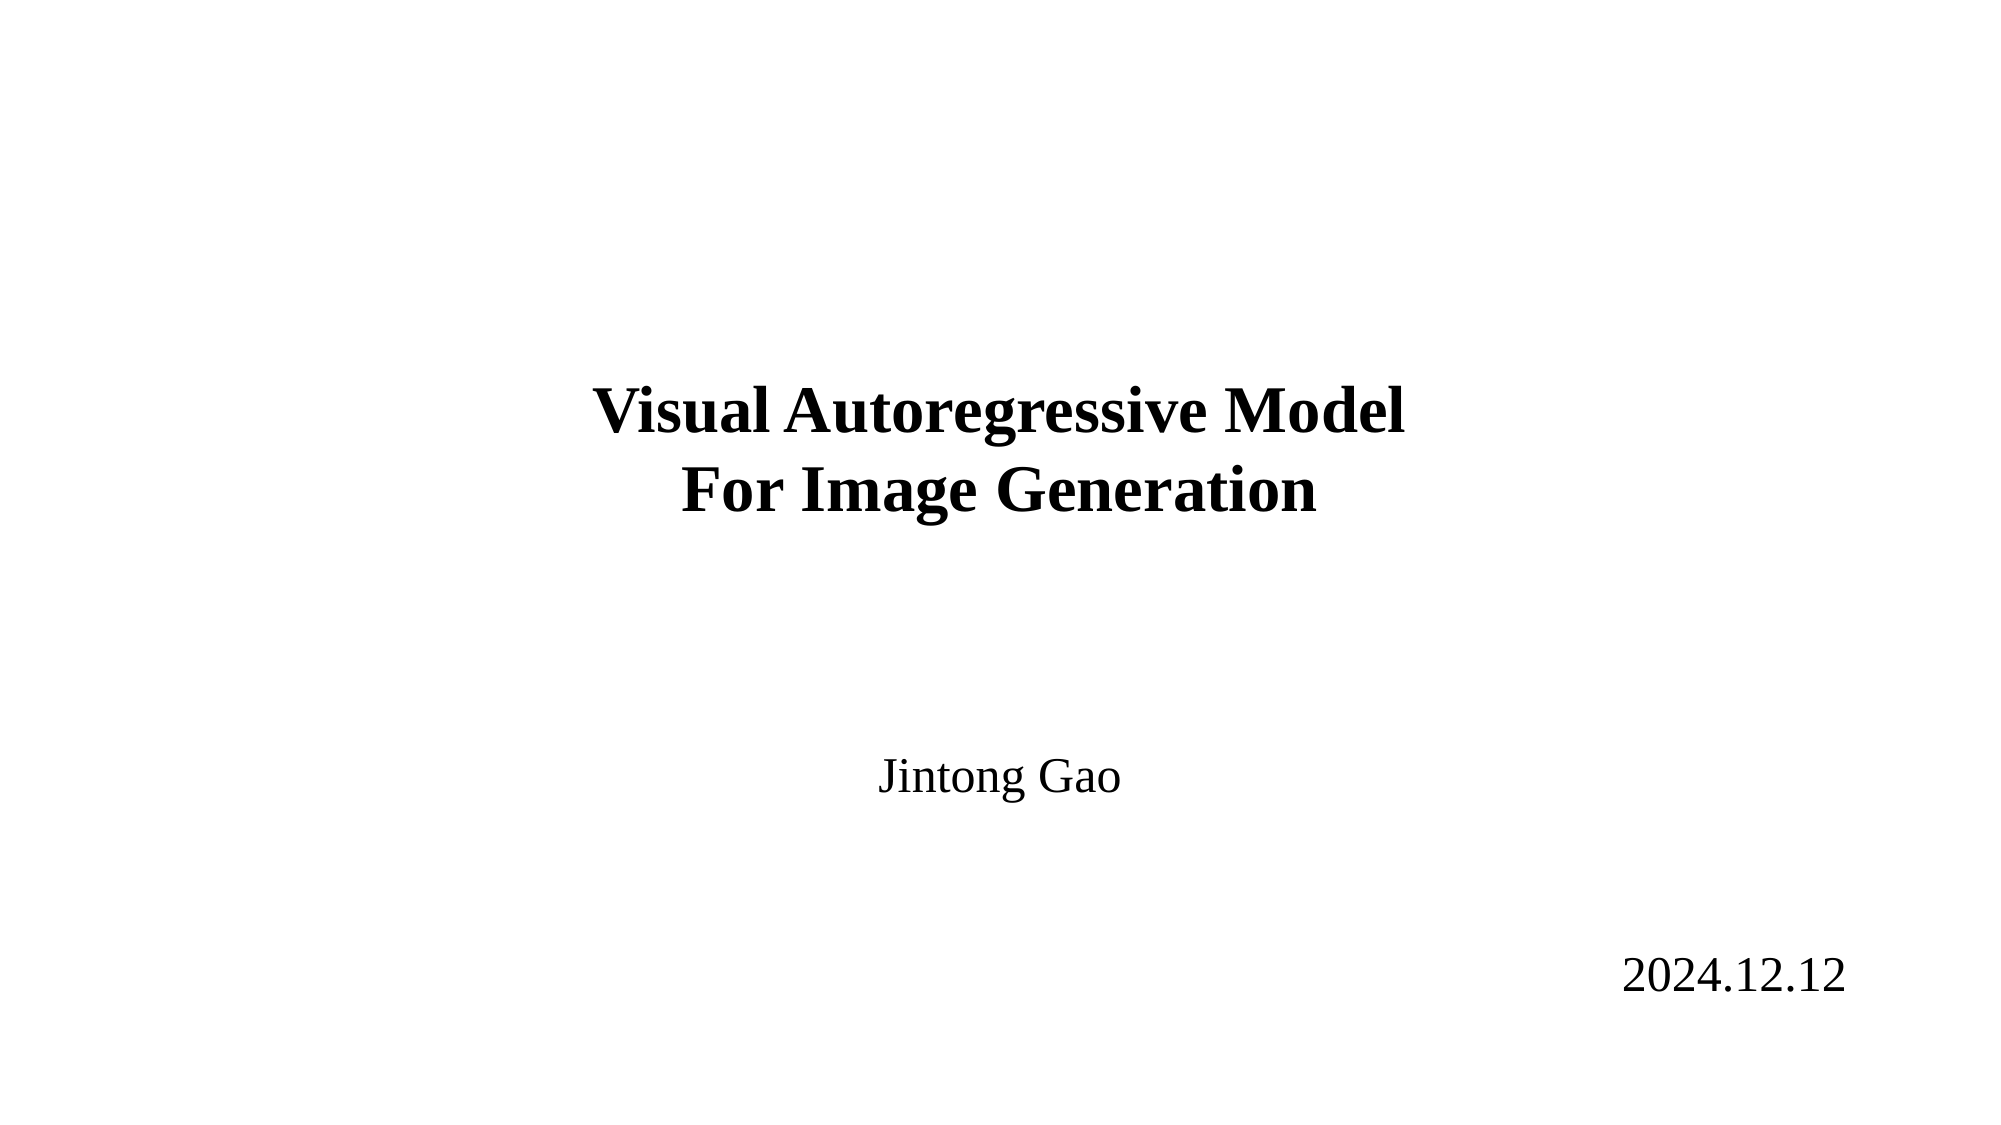

Visual Autoregressive Model
For Image Generation
Jintong Gao
2024.12.12